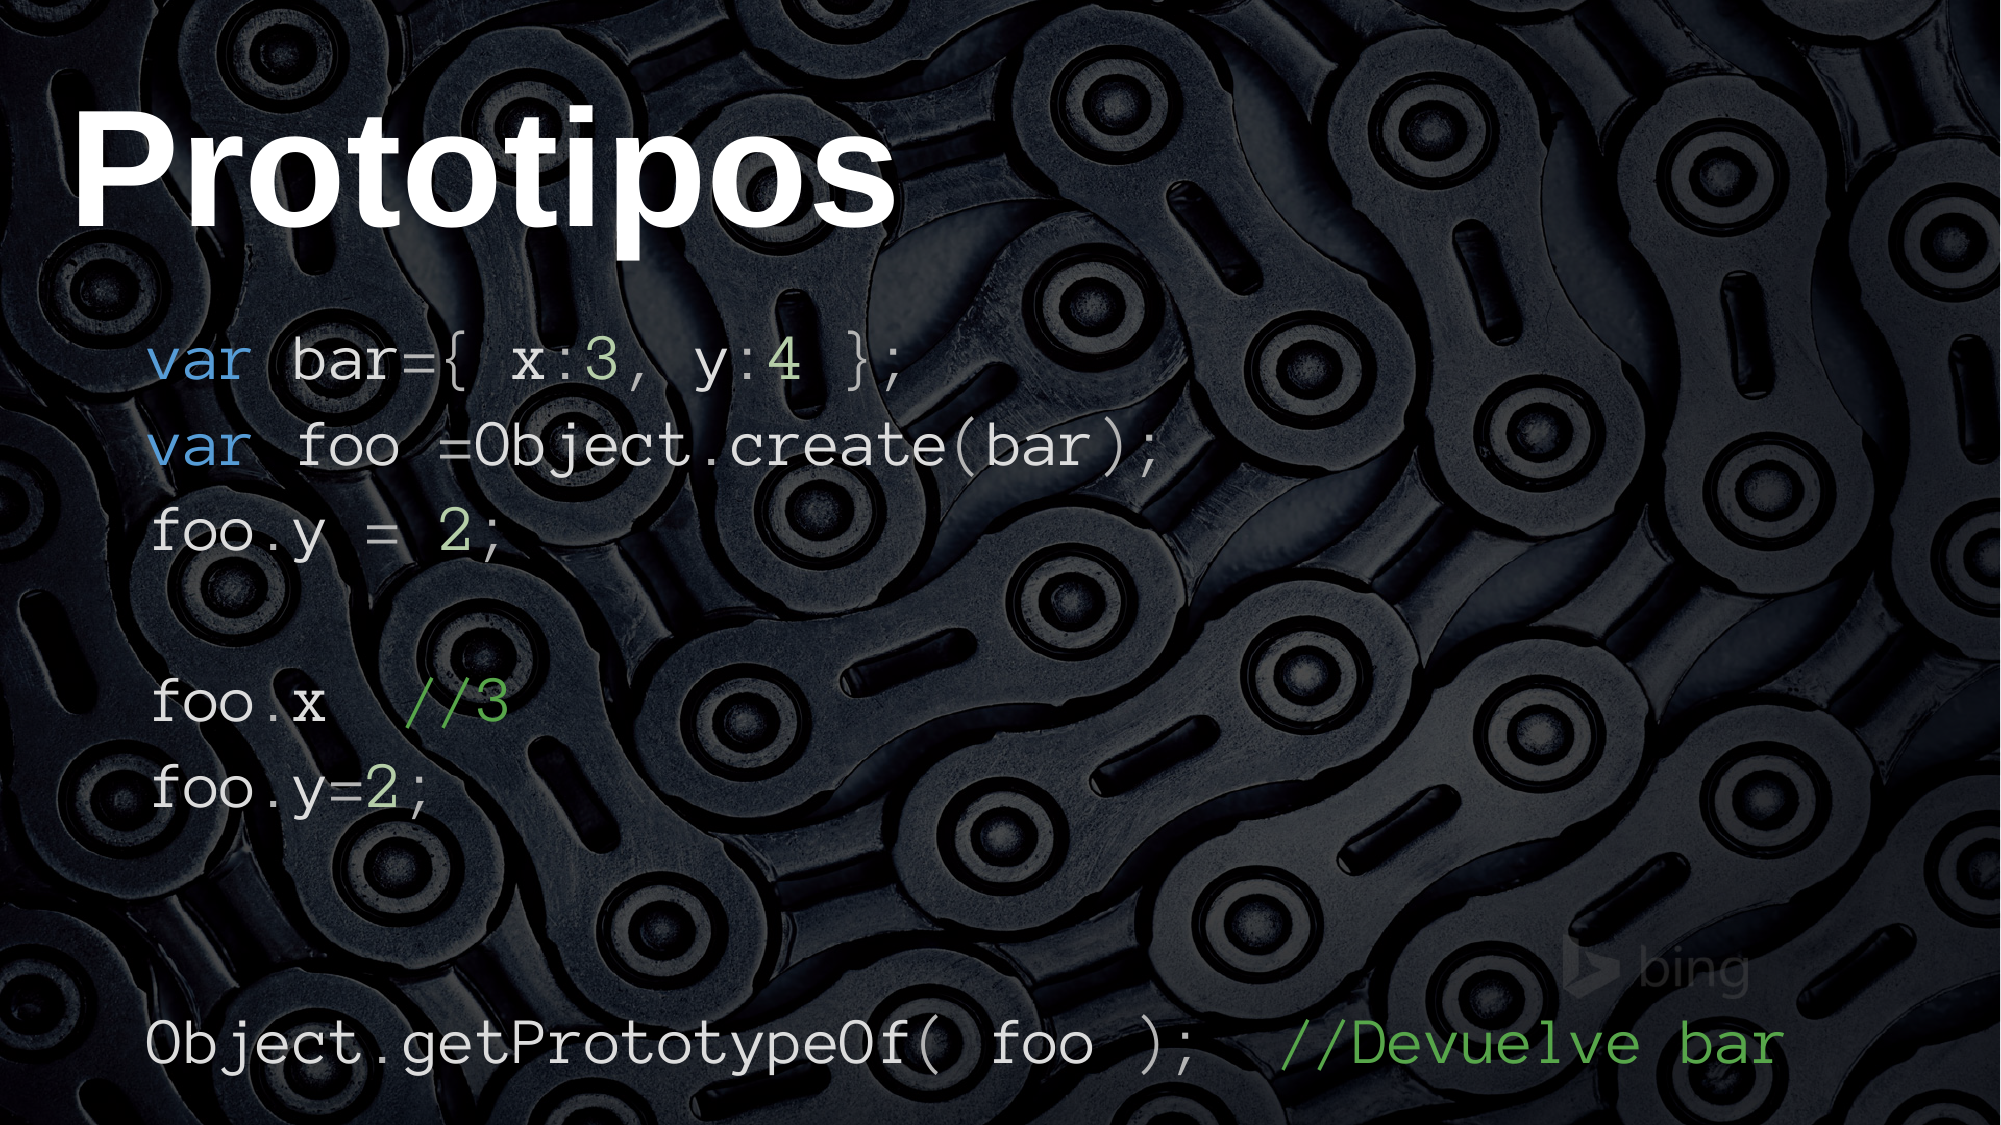

Prototipos
var bar={ x:3, y:4 };
var foo =Object.create(bar);
foo.y = 2;

foo.x  //3
foo.y=2;

Object.getPrototypeOf( foo );  //Devuelve bar